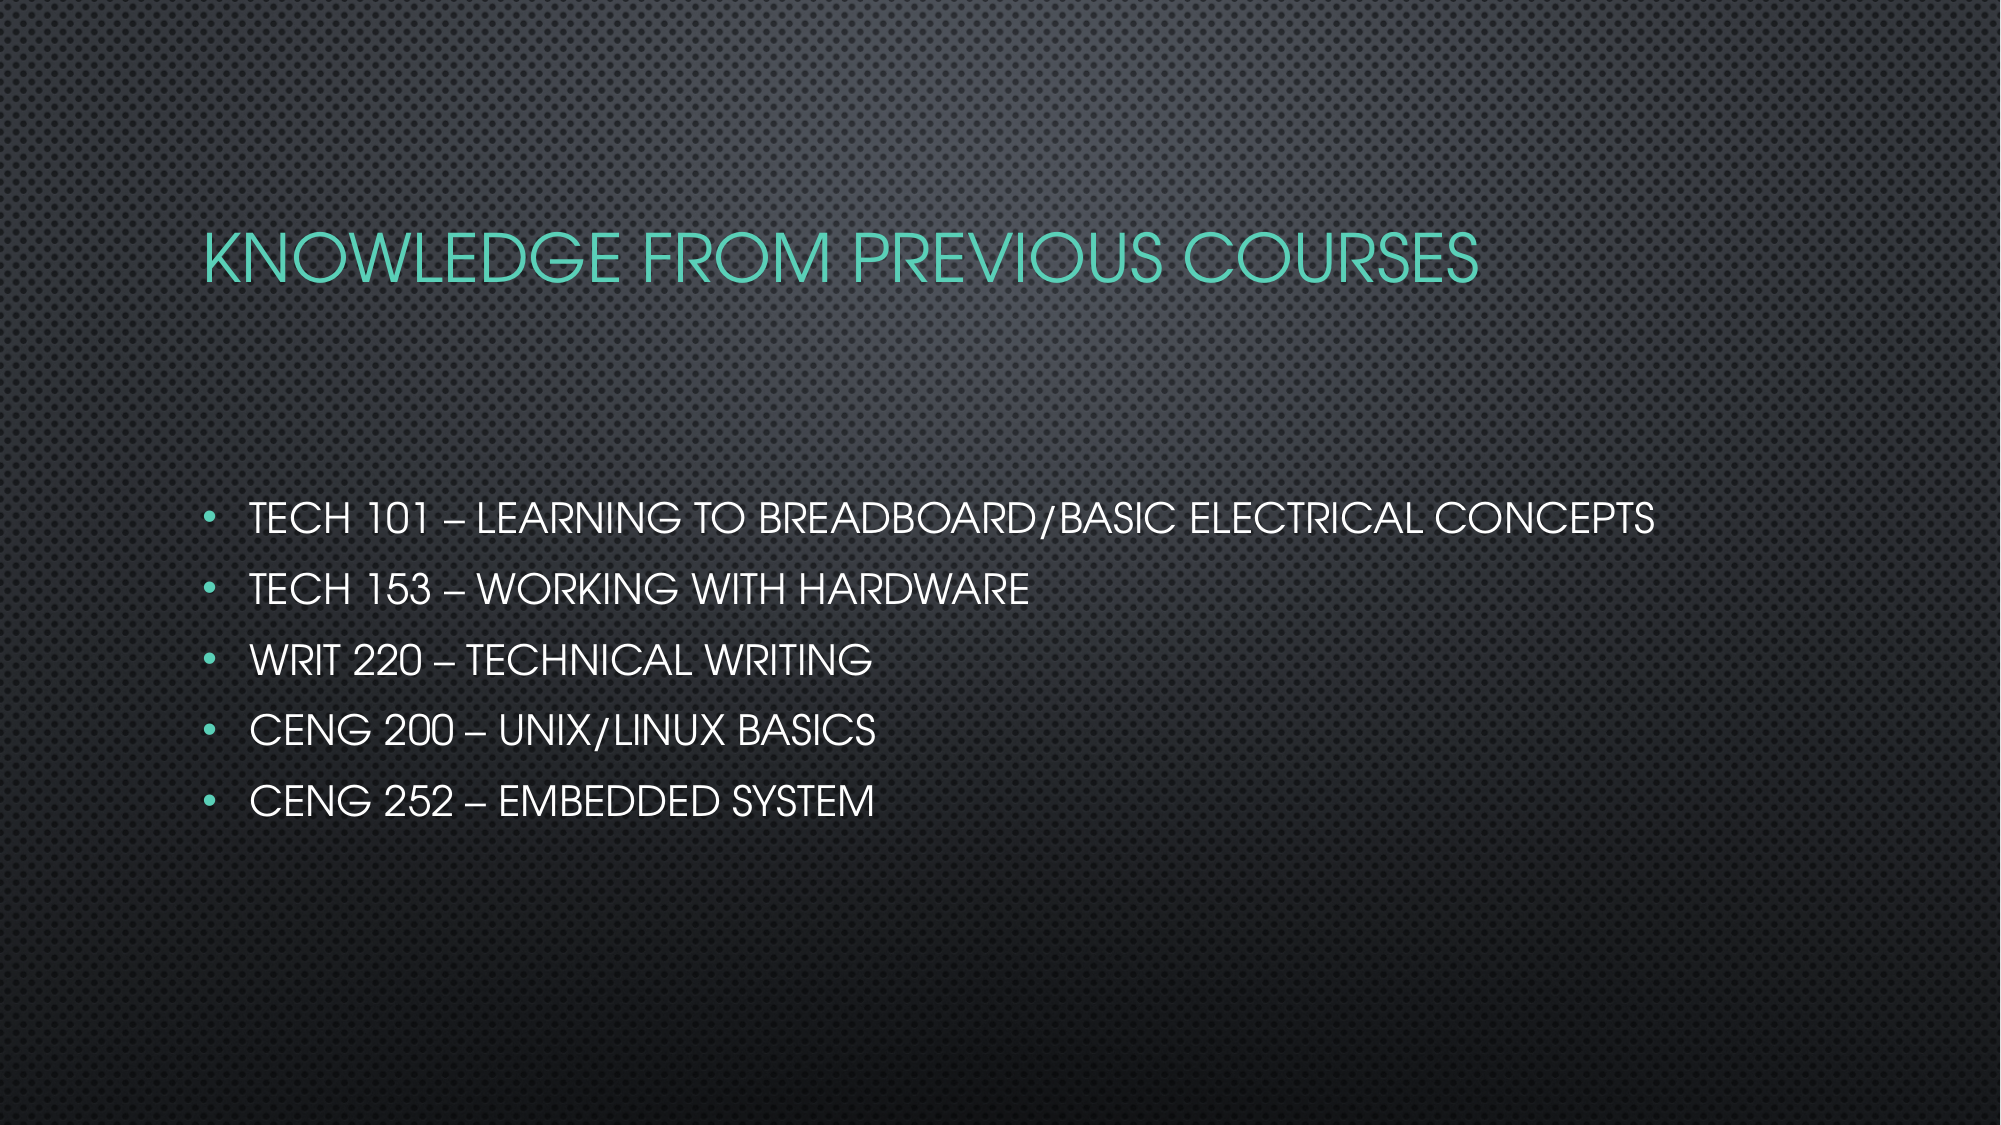

# Knowledge from previous courses
TECH 101 – Learning to breadboard/Basic electrical concepts
TECH 153 – Working with hardware
WRIT 220 – Technical Writing
CENG 200 – Unix/Linux Basics
CENG 252 – Embedded System